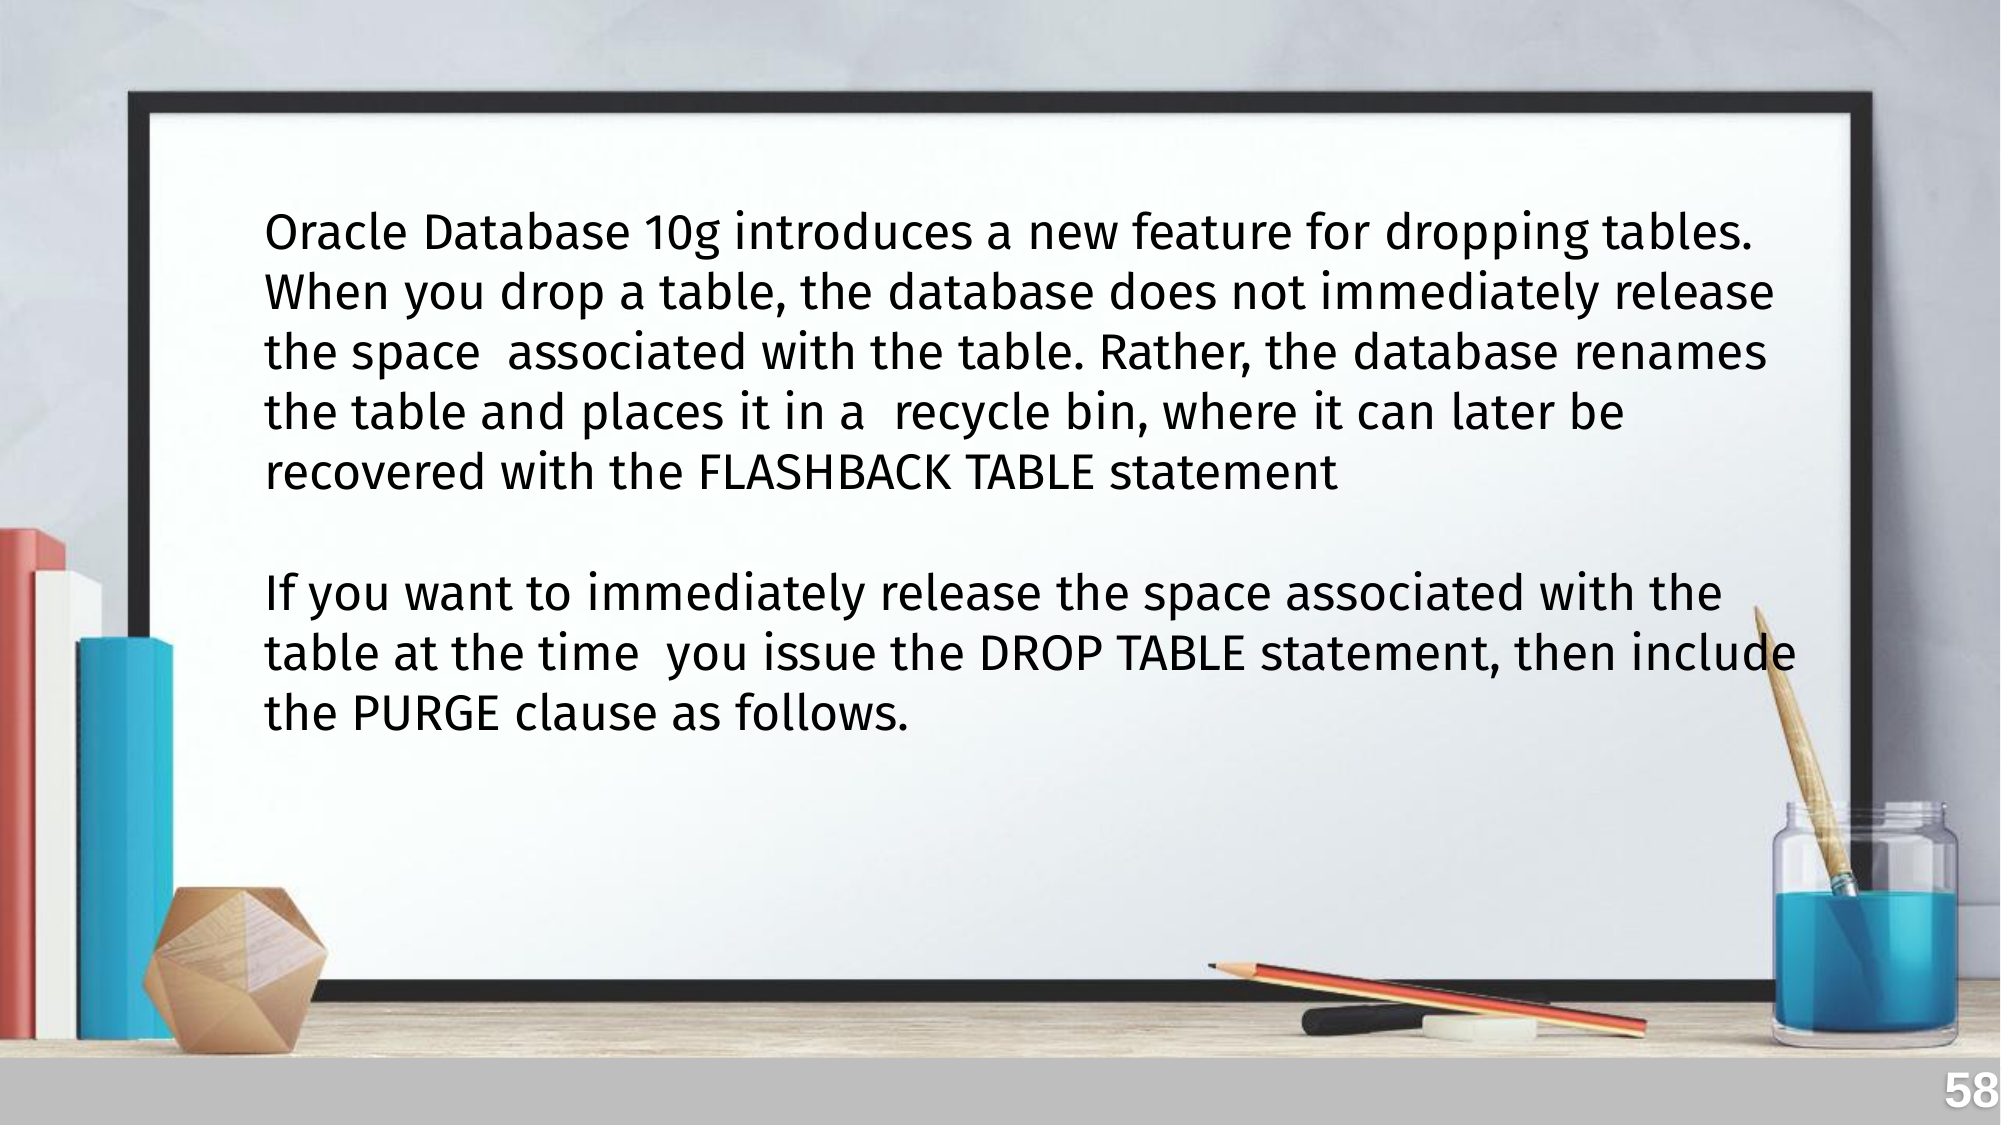

Oracle Database 10g introduces a new feature for dropping tables.
When you drop a table, the database does not immediately release the space  associated with the table. Rather, the database renames the table and places it in a  recycle bin, where it can later be recovered with the FLASHBACK TABLE statement

If you want to immediately release the space associated with the table at the time  you issue the DROP TABLE statement, then include the PURGE clause as follows.

58